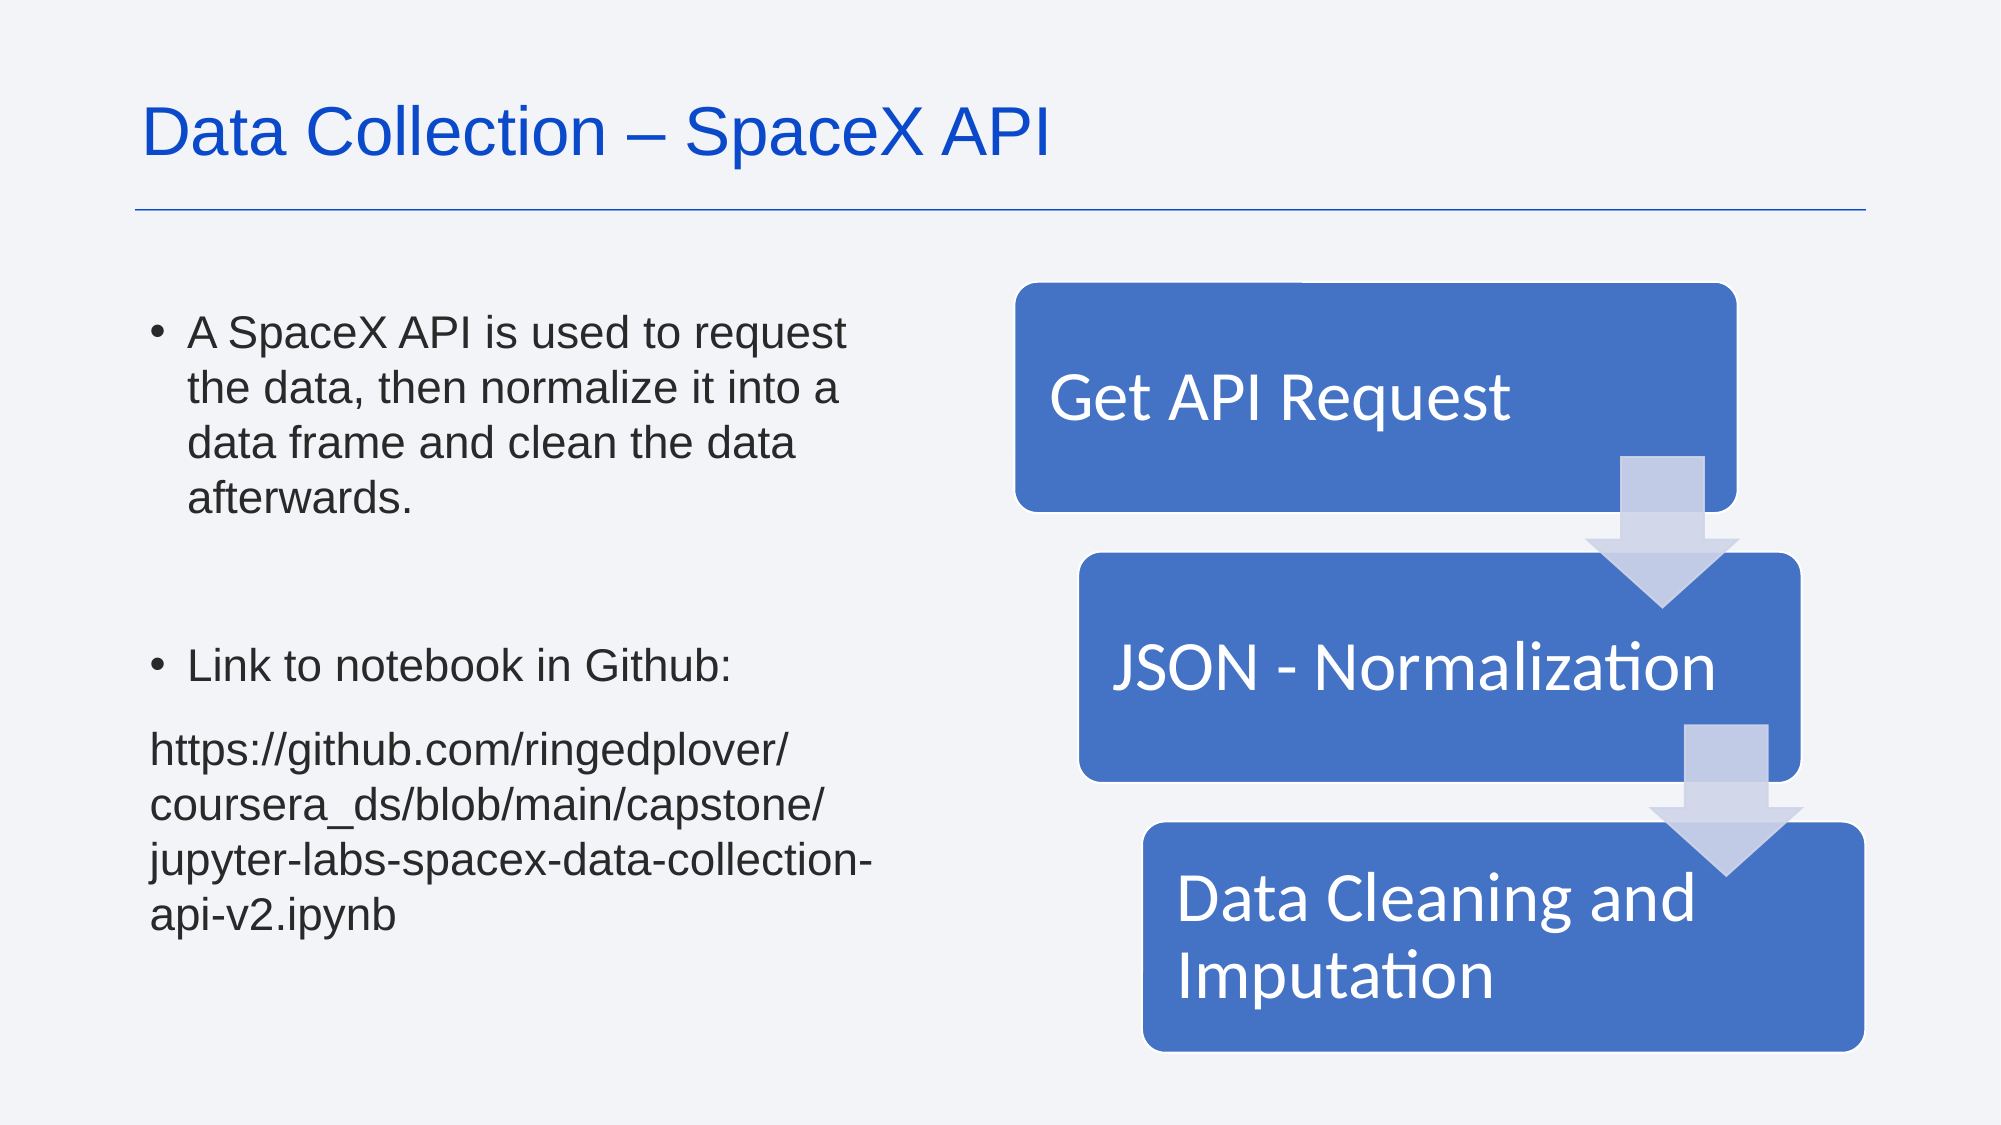

Data Collection – SpaceX API
Get API Request
JSON - Normalization
Data Cleaning and Imputation

A SpaceX API is used to request the data, then normalize it into a data frame and clean the data afterwards.

Link to notebook in Github:
https://github.com/ringedplover/coursera_ds/blob/main/capstone/jupyter-labs-spacex-data-collection-api-v2.ipynb

8